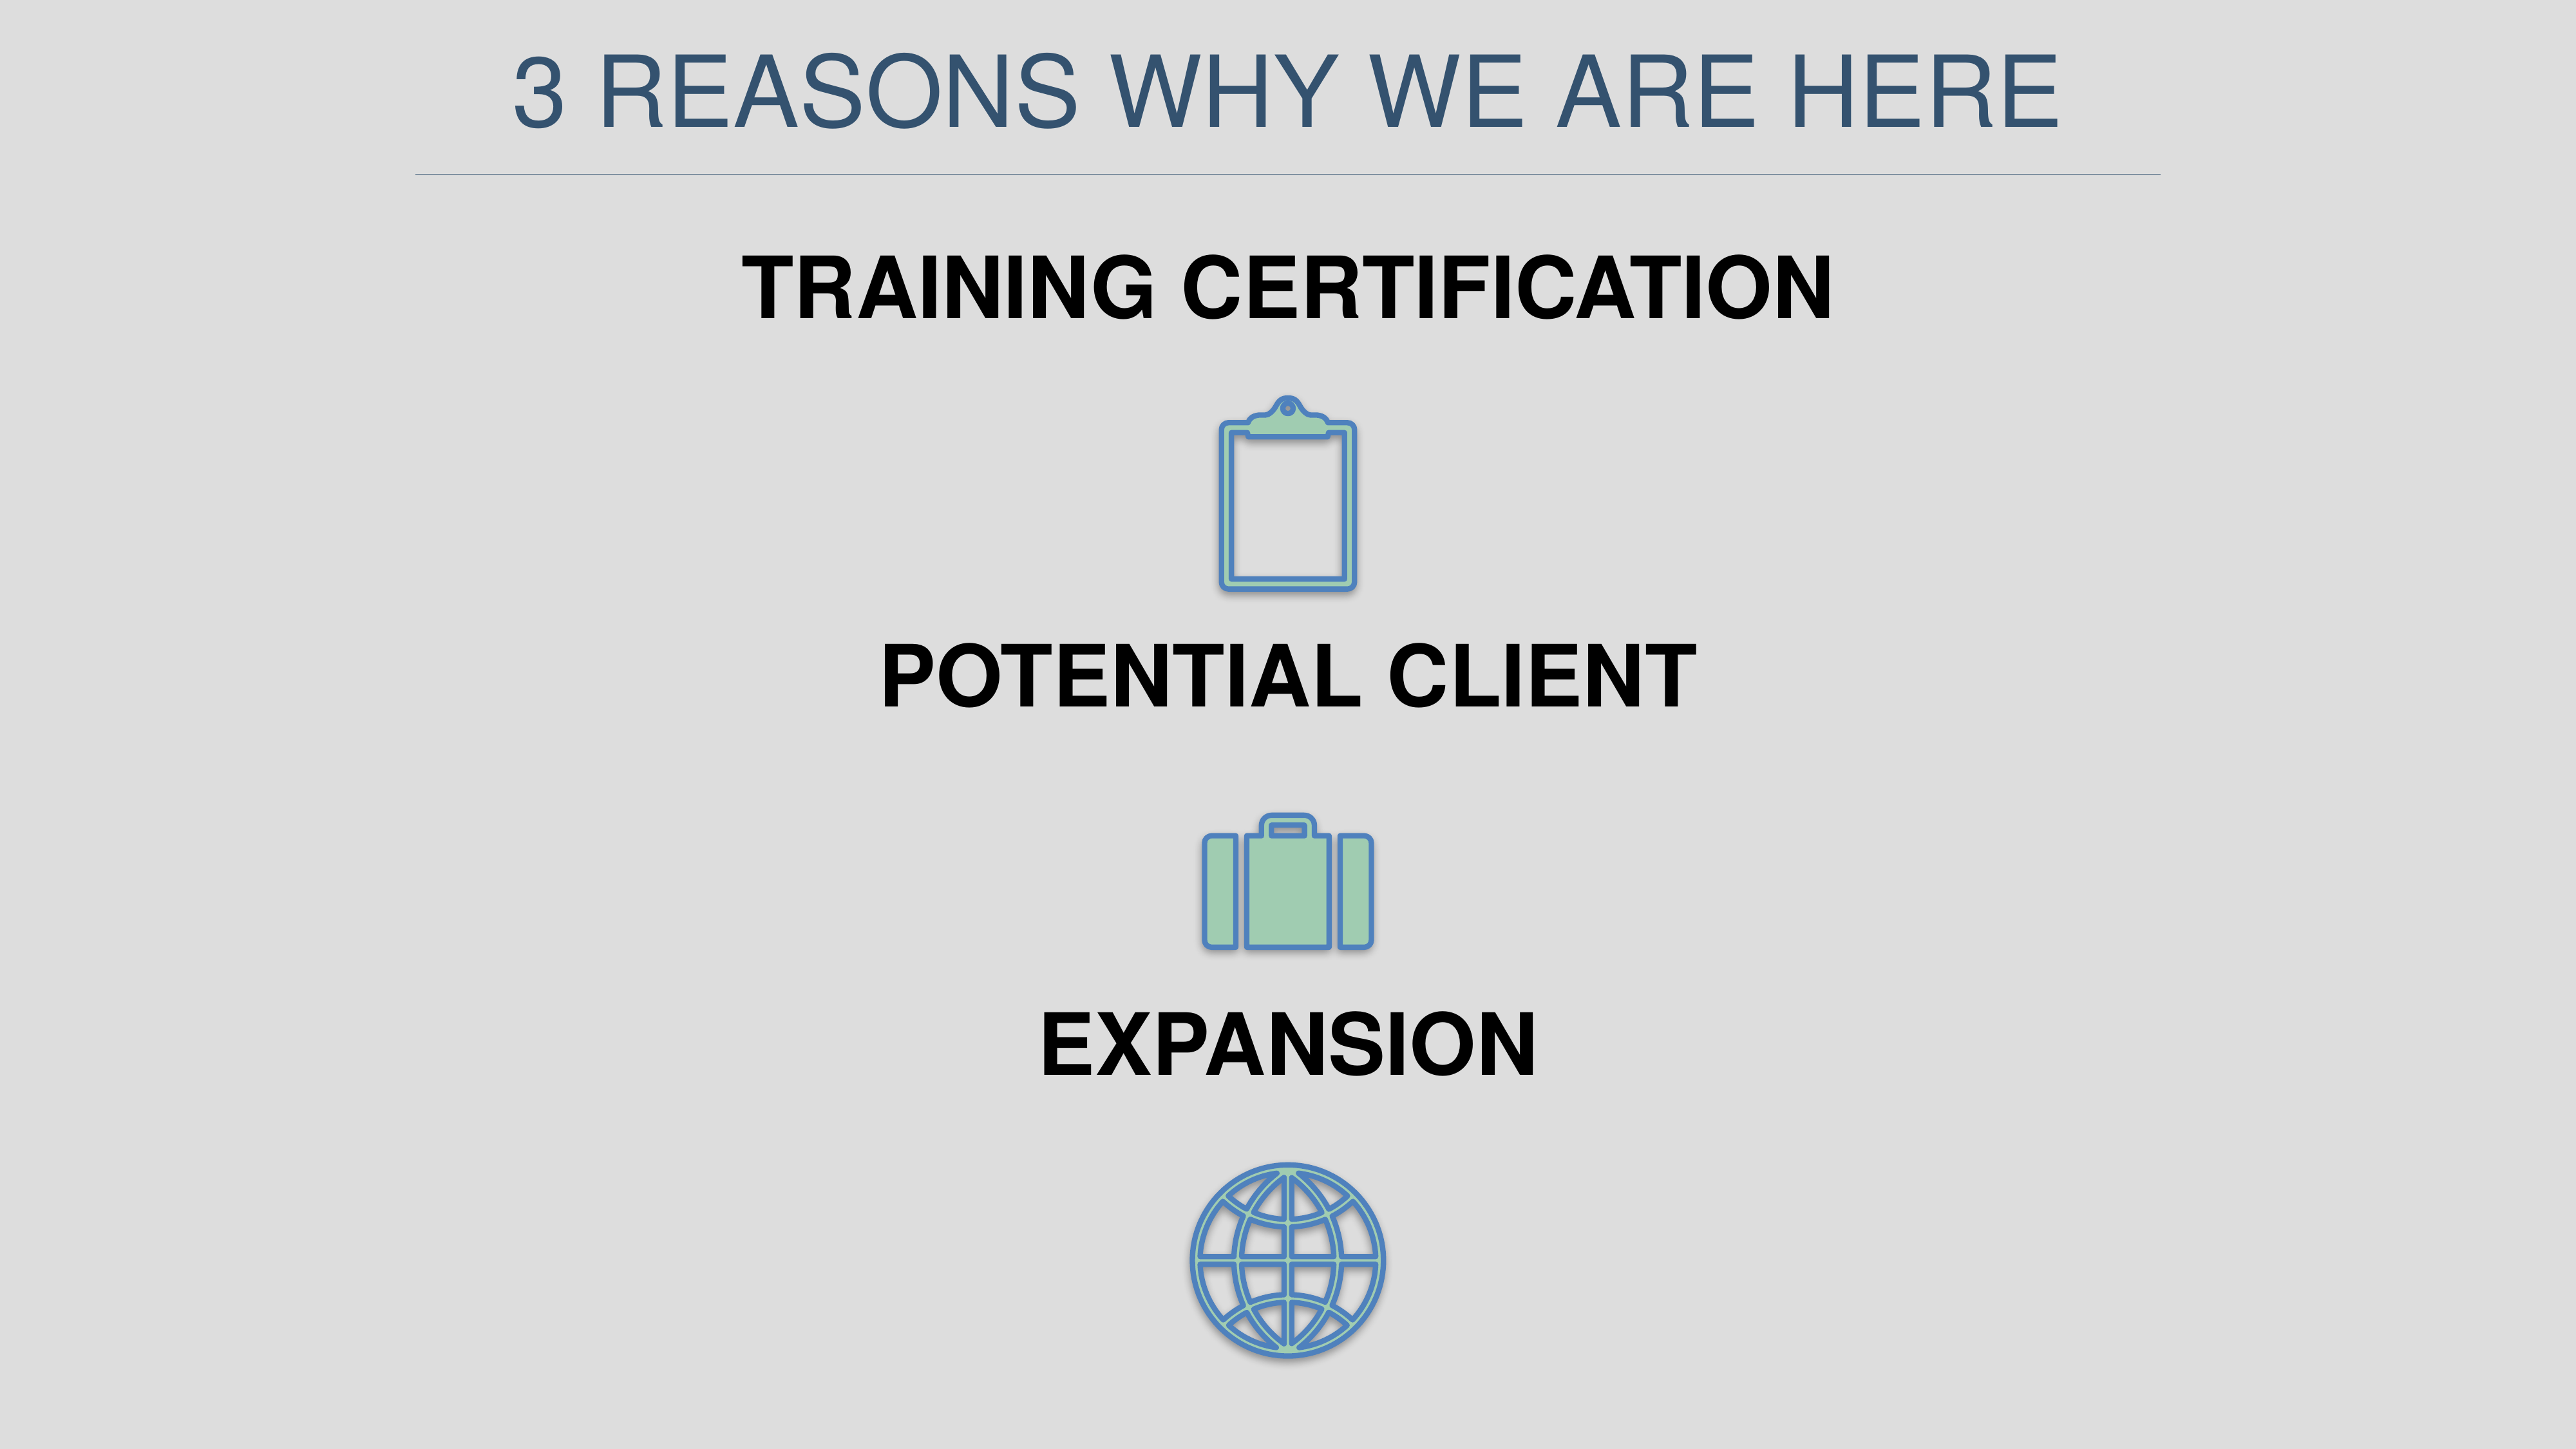

3 REASONS WHY WE ARE HERE

TRAINING CERTIFICATION

POTENTIAL CLIENT

EXPANSION